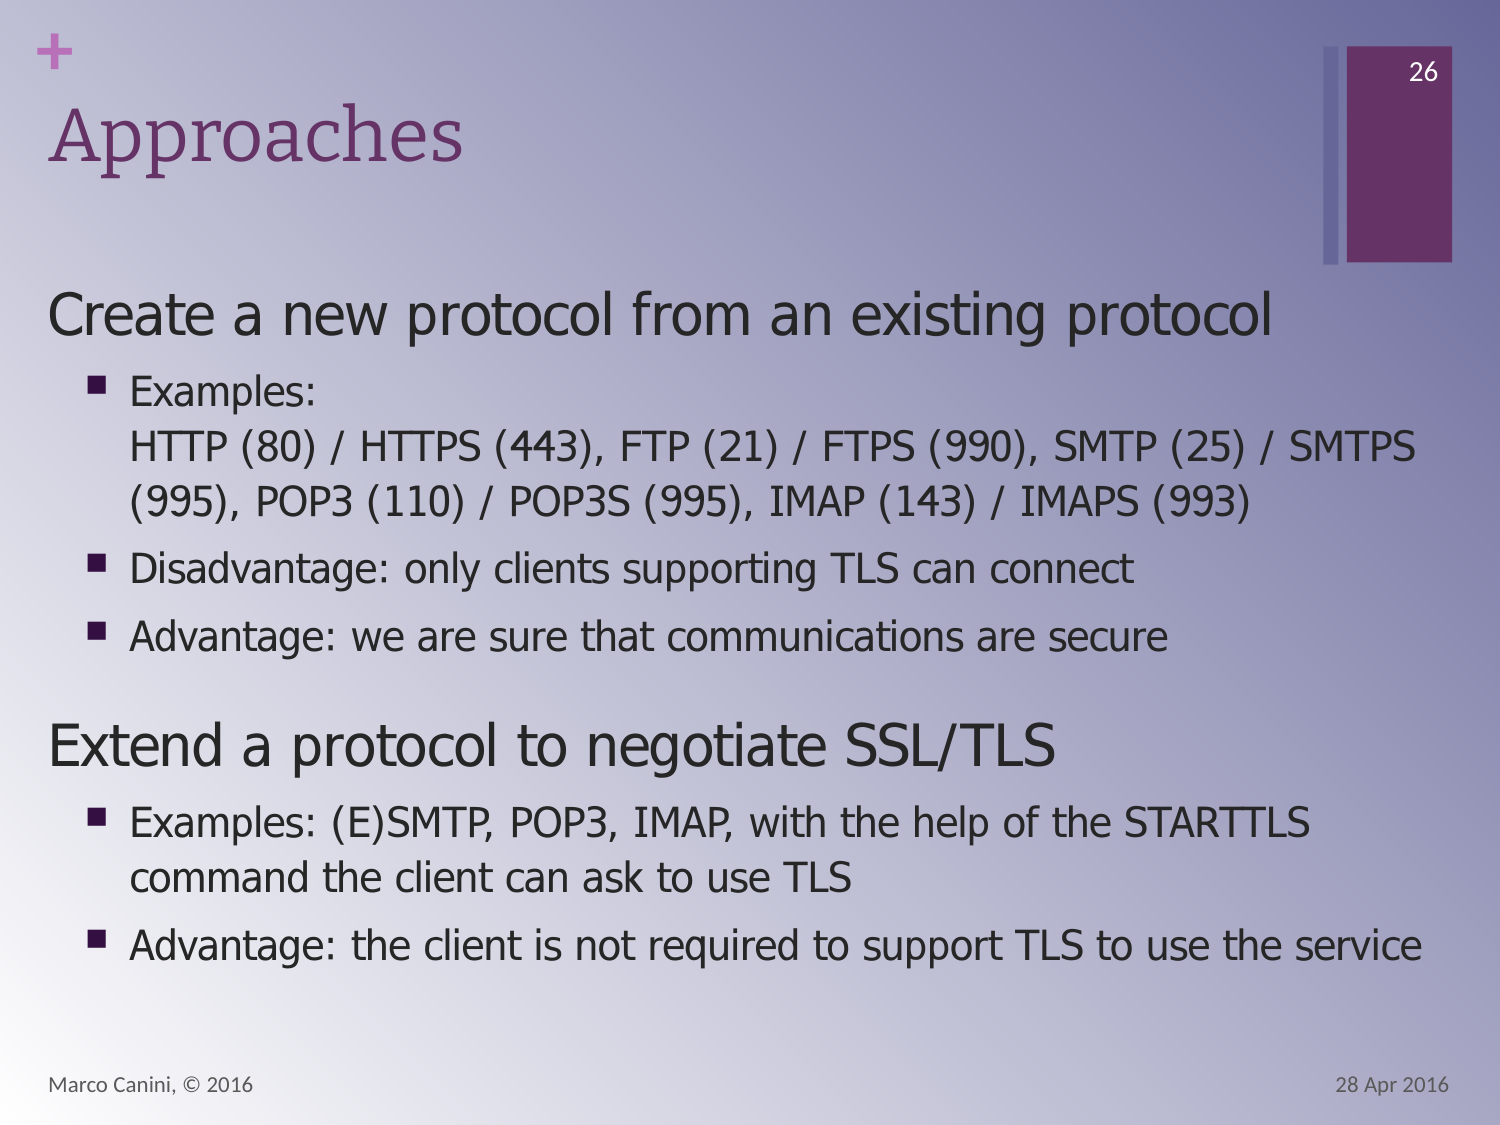

26
# Approaches
Create a new protocol from an existing protocol
Examples:
HTTP (80) / HTTPS (443), FTP (21) / FTPS (990), SMTP (25) / SMTPS (995), POP3 (110) / POP3S (995), IMAP (143) / IMAPS (993)
Disadvantage: only clients supporting TLS can connect
Advantage: we are sure that communications are secure
Extend a protocol to negotiate SSL/TLS
Examples: (E)SMTP, POP3, IMAP, with the help of the STARTTLS command the client can ask to use TLS
Advantage: the client is not required to support TLS to use the service

Marco Canini, © 2016
28 Apr 2016